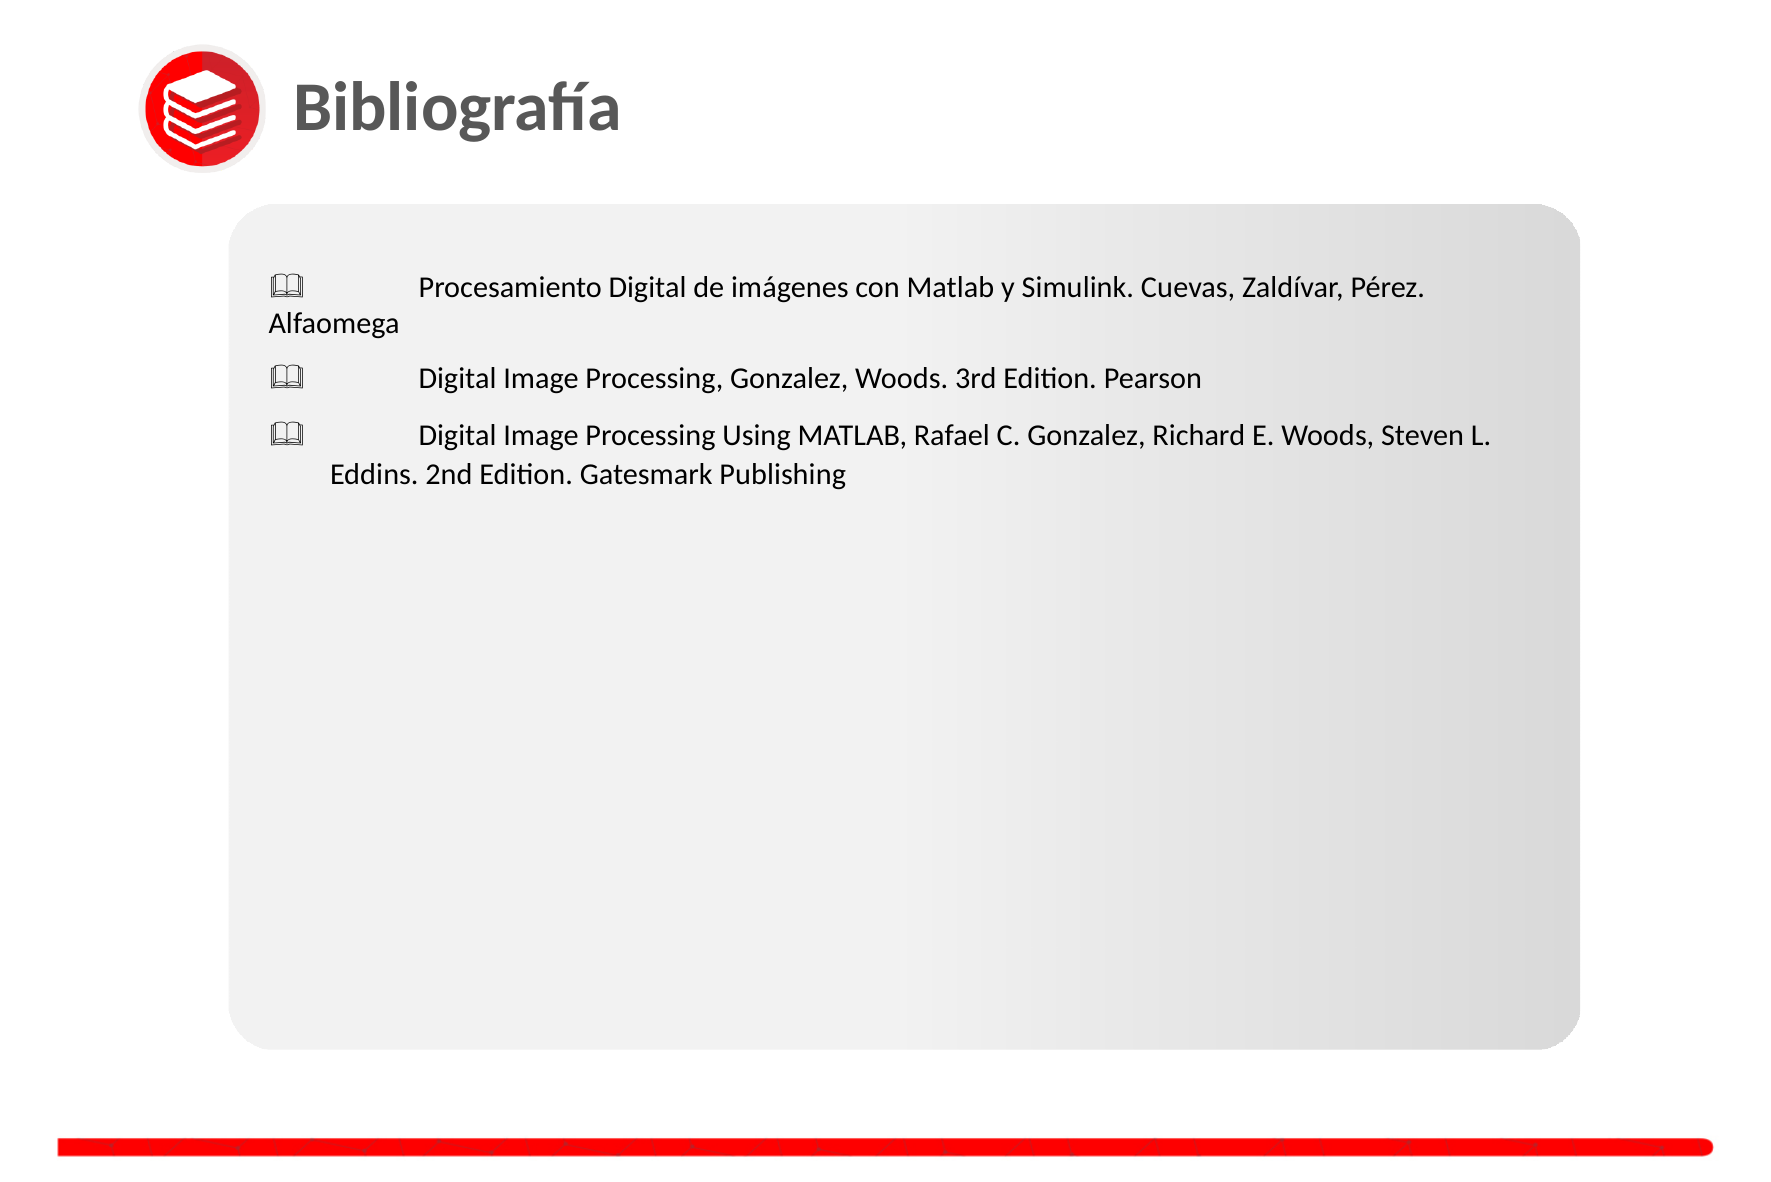

# Bibliografía

🕮	Procesamiento Digital de imágenes con Matlab y Simulink. Cuevas, Zaldívar, Pérez. Alfaomega
🕮	Digital Image Processing, Gonzalez, Woods. 3rd Edition. Pearson
🕮	Digital Image Processing Using MATLAB, Rafael C. Gonzalez, Richard E. Woods, Steven L.
Eddins. 2nd Edition. Gatesmark Publishing